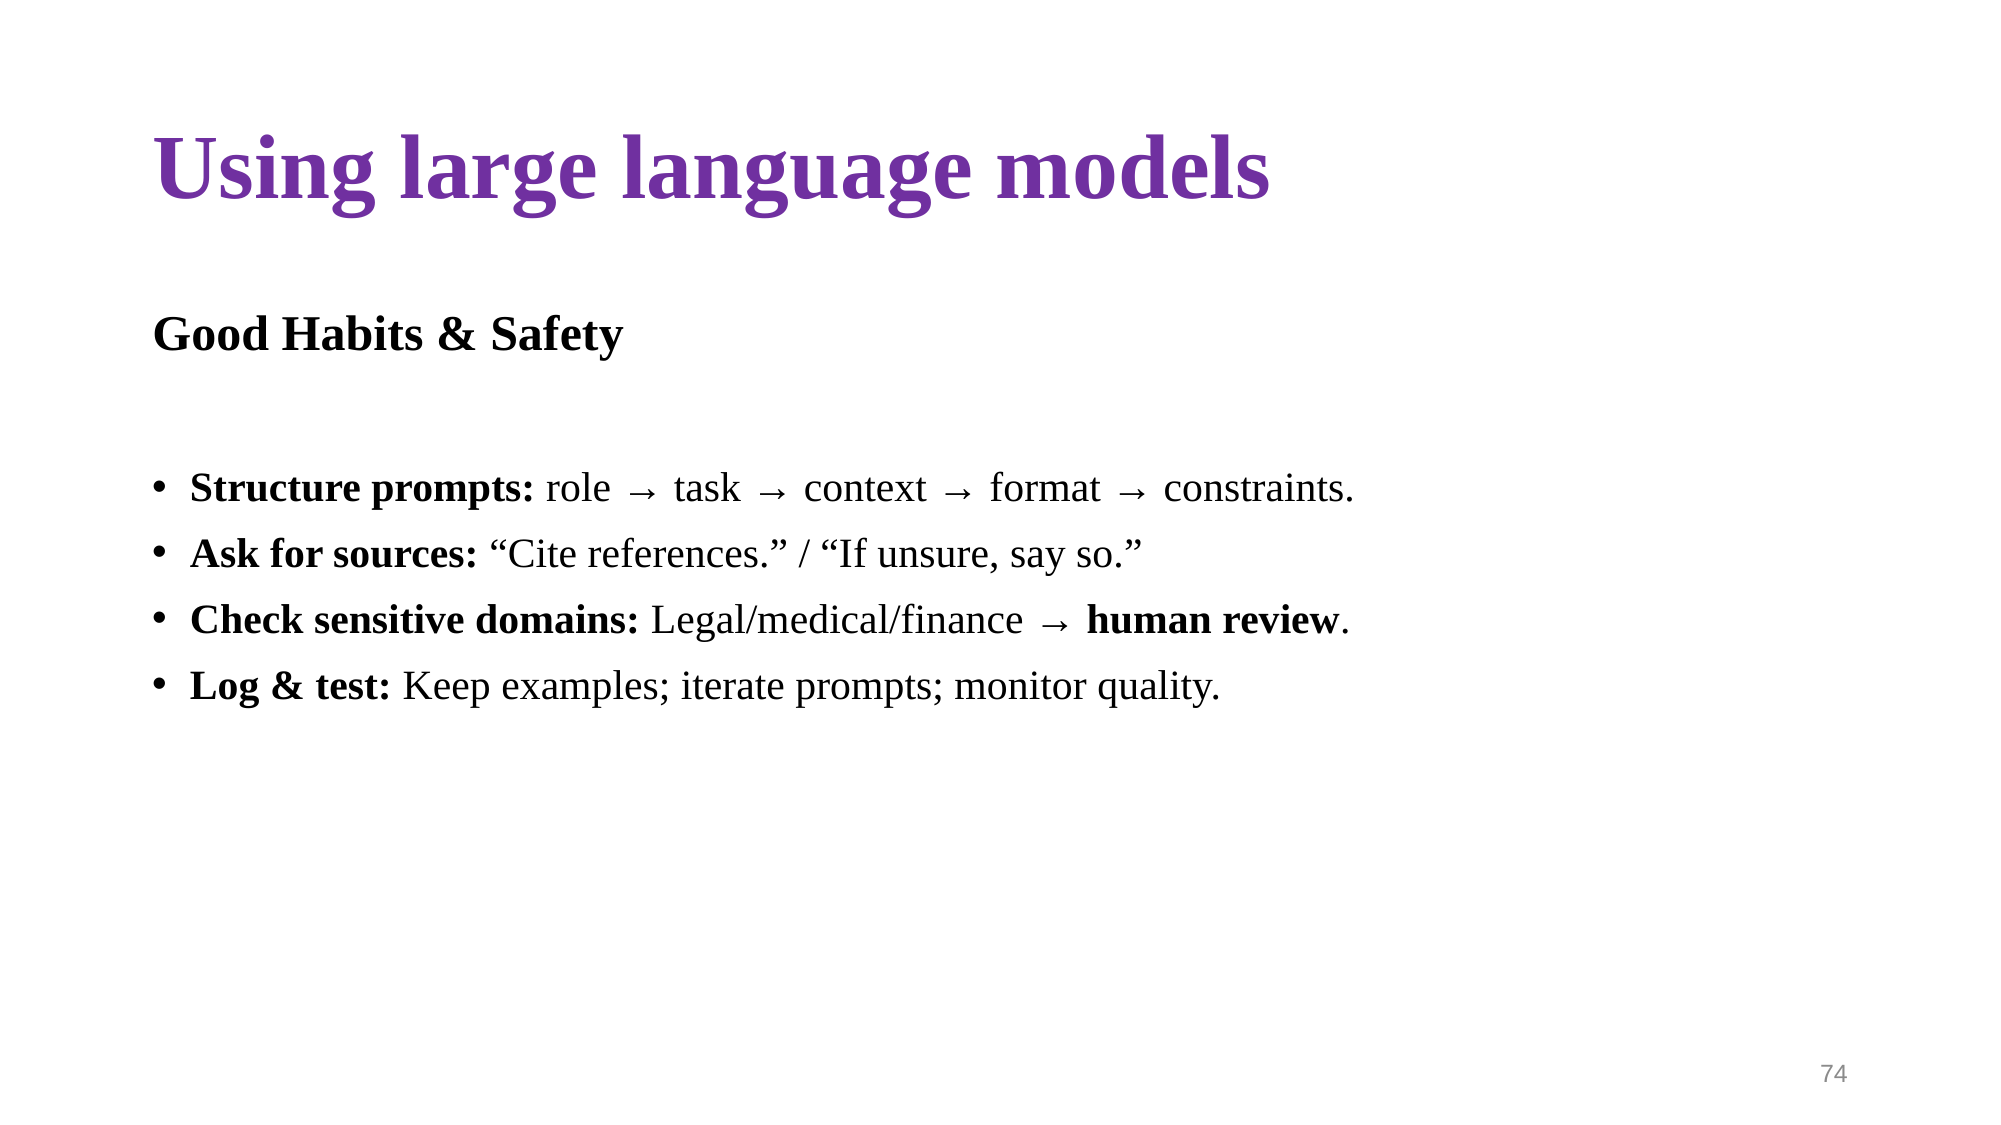

# Using large language models
Good Habits & Safety

Structure prompts: role → task → context → format → constraints.
Ask for sources: “Cite references.” / “If unsure, say so.”
Check sensitive domains: Legal/medical/finance → human review.
Log & test: Keep examples; iterate prompts; monitor quality.
74